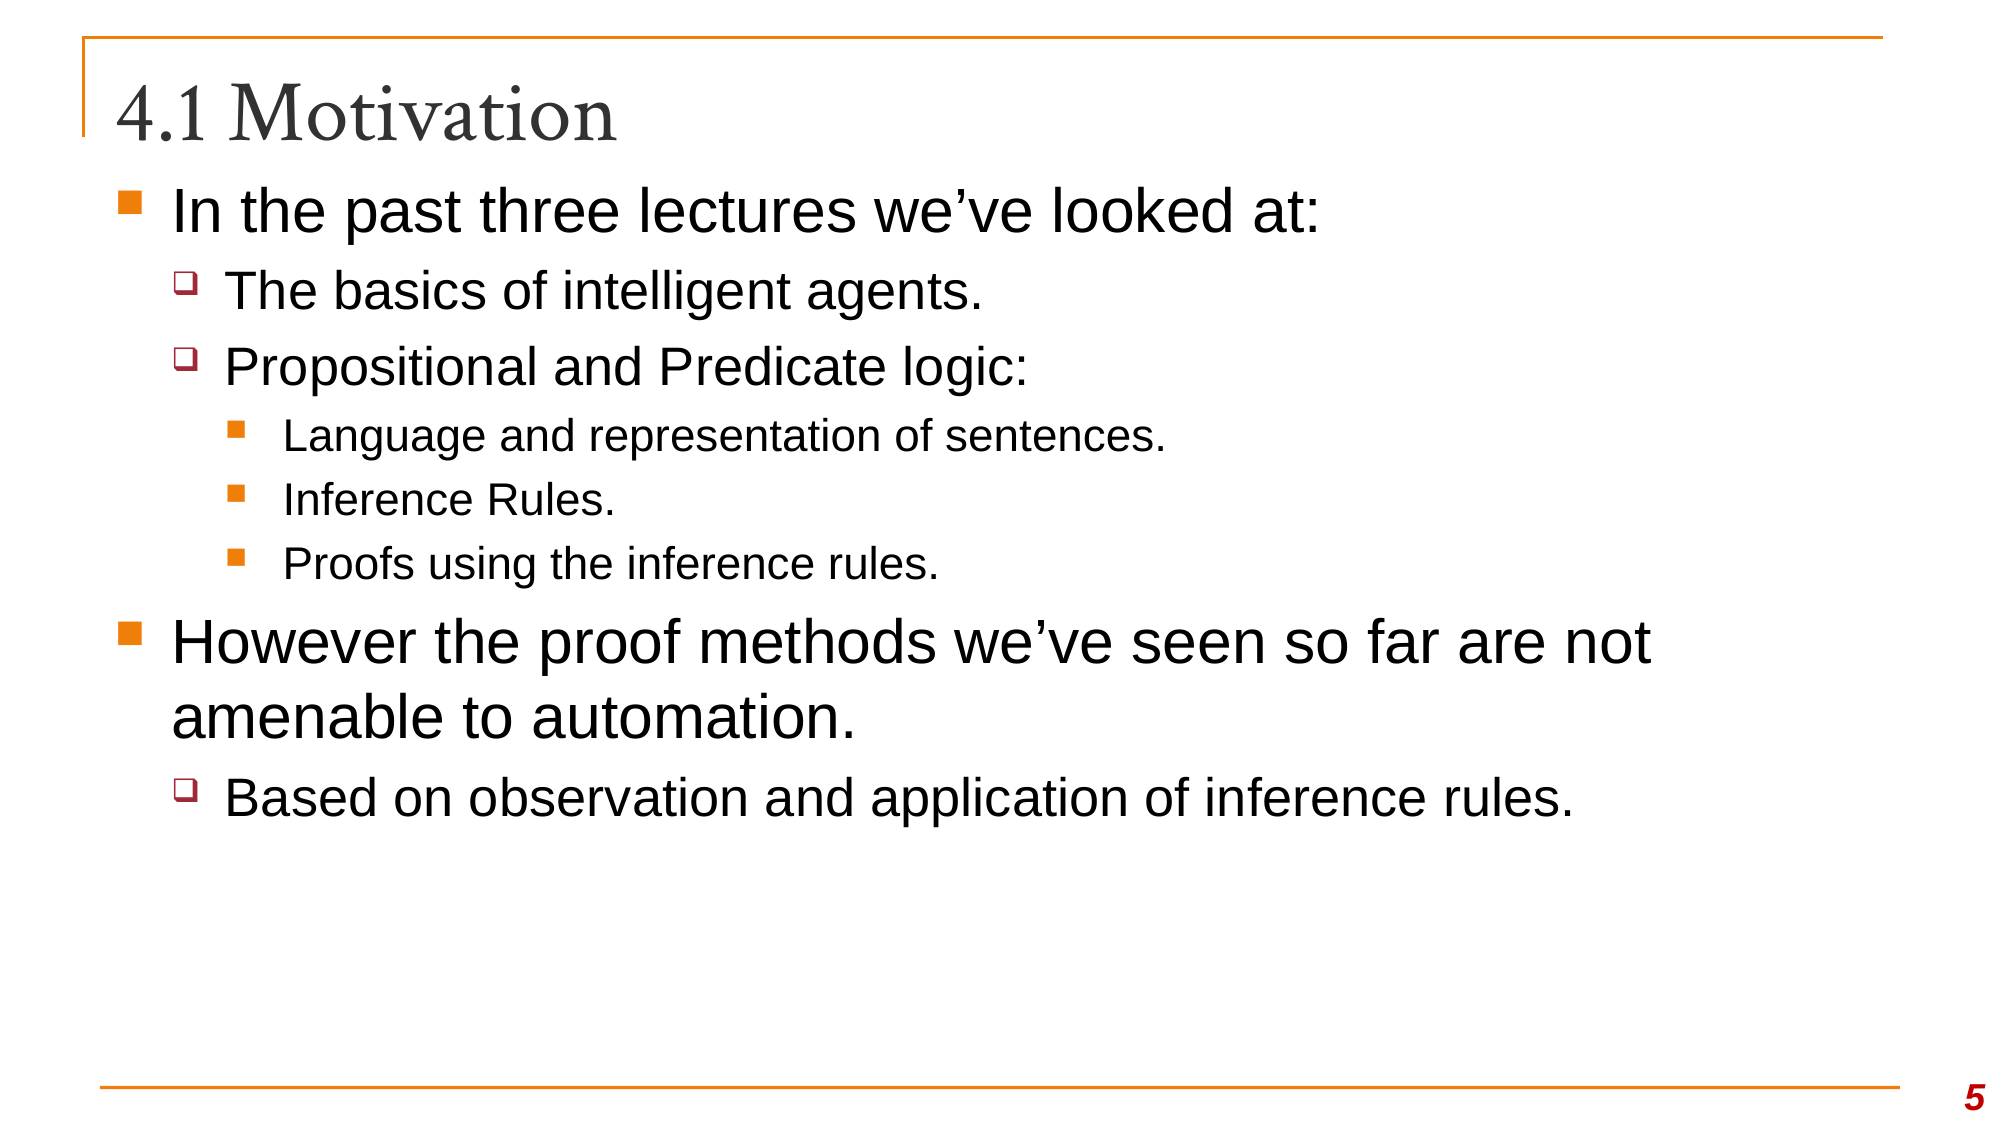

# 4.1 Motivation
In the past three lectures we’ve looked at:
The basics of intelligent agents.
Propositional and Predicate logic:
Language and representation of sentences.
Inference Rules.
Proofs using the inference rules.
However the proof methods we’ve seen so far are not amenable to automation.
Based on observation and application of inference rules.
5